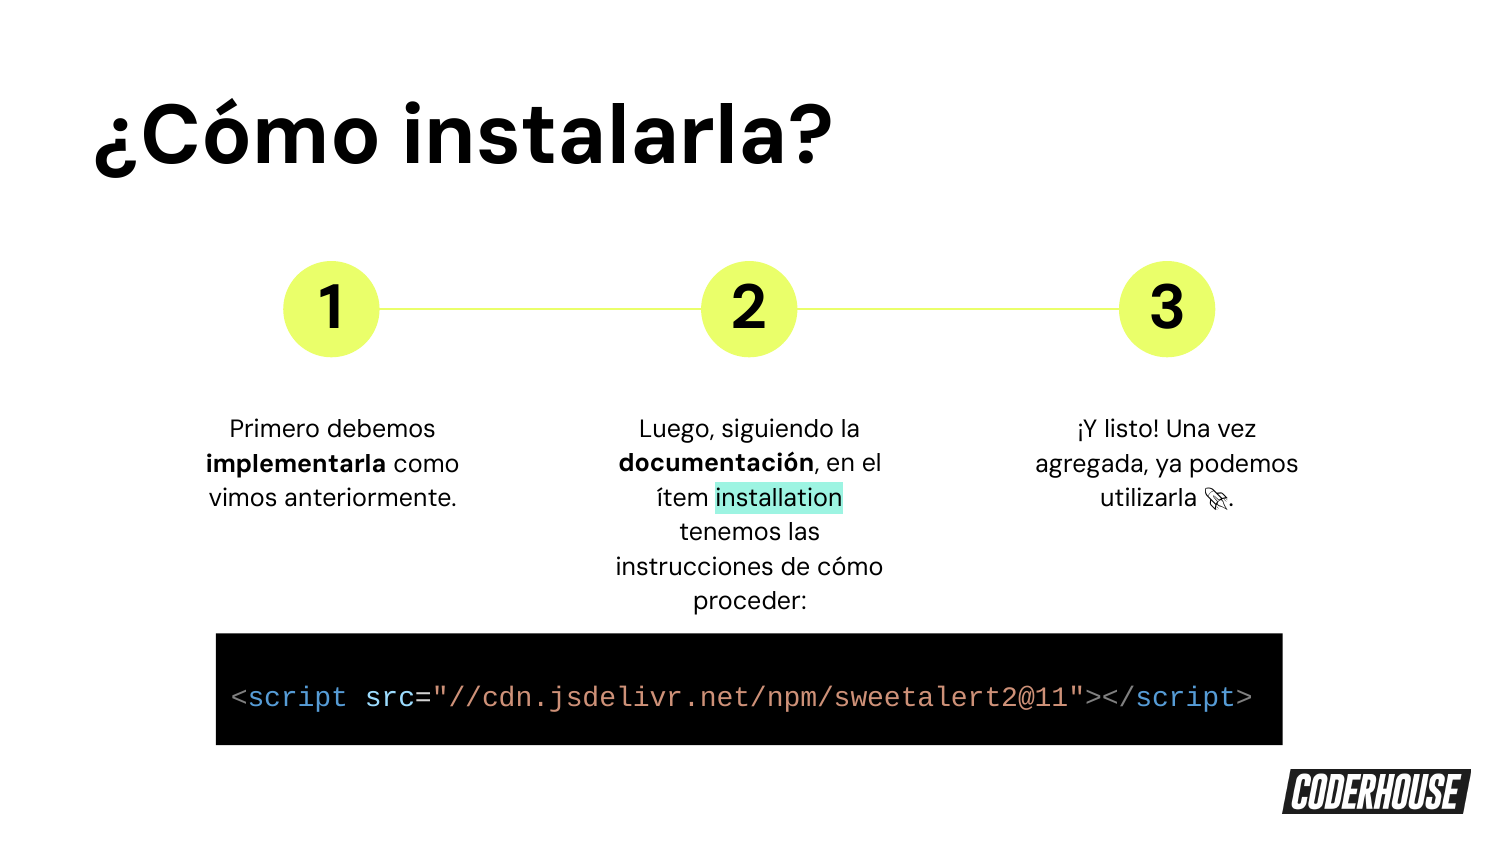

¿Cómo instalarla?
1

2
3

Primero debemos implementarla como vimos anteriormente.
Luego, siguiendo la documentación, en el ítem installation tenemos las instrucciones de cómo proceder:
¡Y listo! Una vez agregada, ya podemos utilizarla 🚀.
<script src="//cdn.jsdelivr.net/npm/sweetalert2@11"></script>